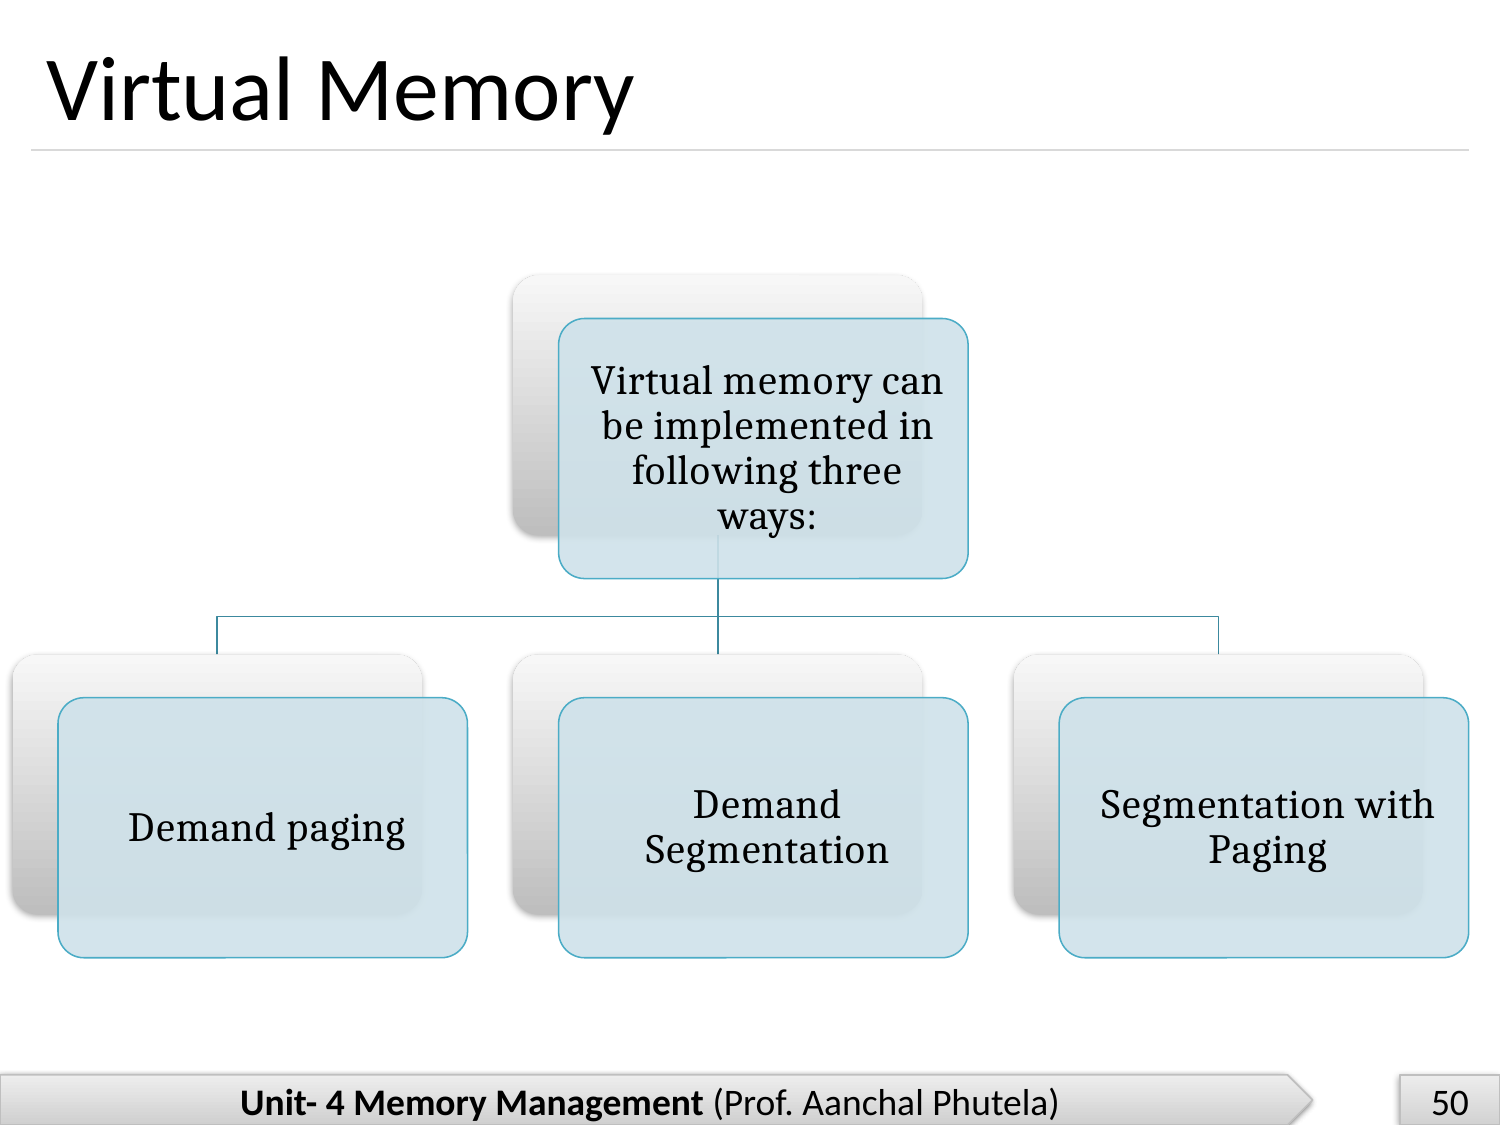

# Virtual Memory
Virtual memory can be implemented in following three ways:
Demand paging
Demand Segmentation
Segmentation with Paging